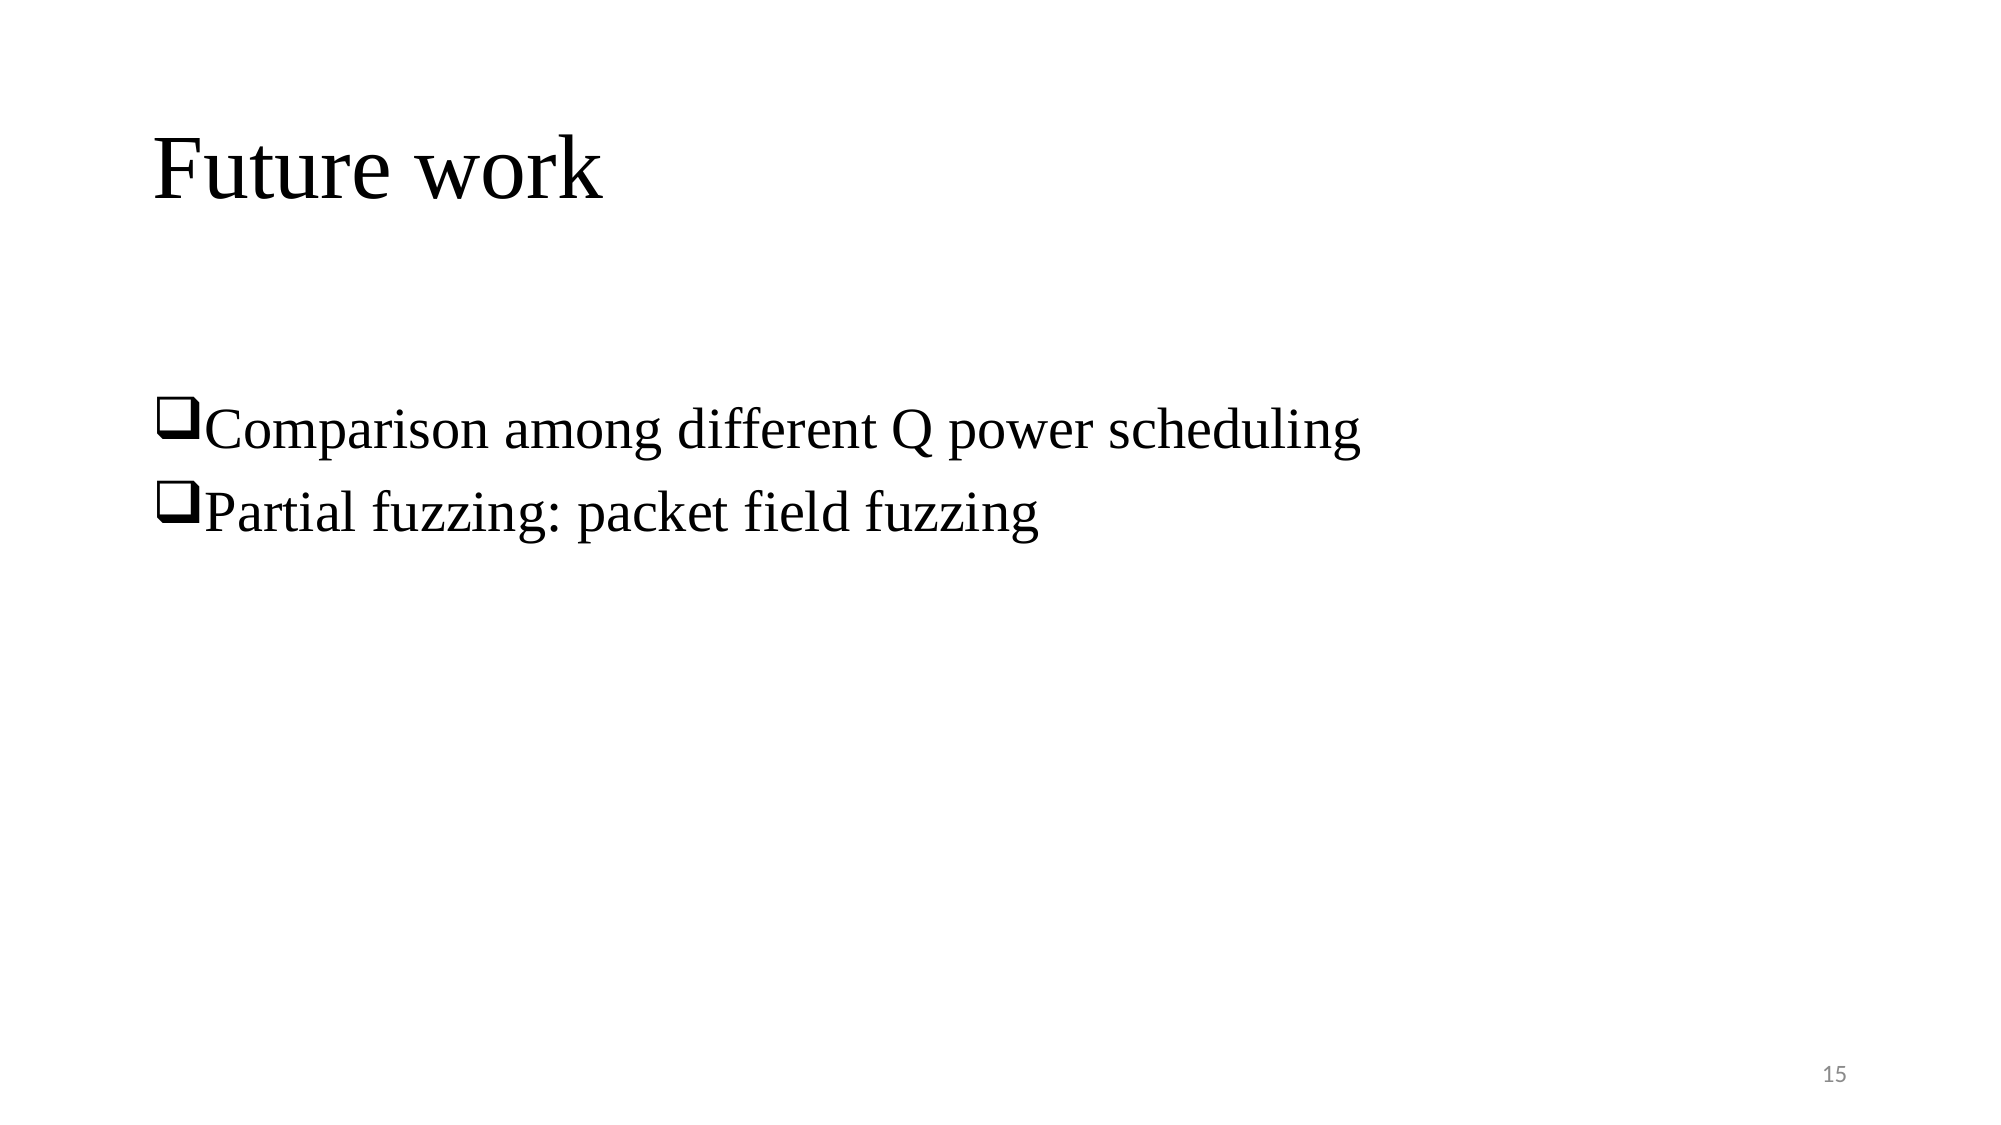

# Future work

Comparison among different Q power scheduling
Partial fuzzing: packet field fuzzing
15